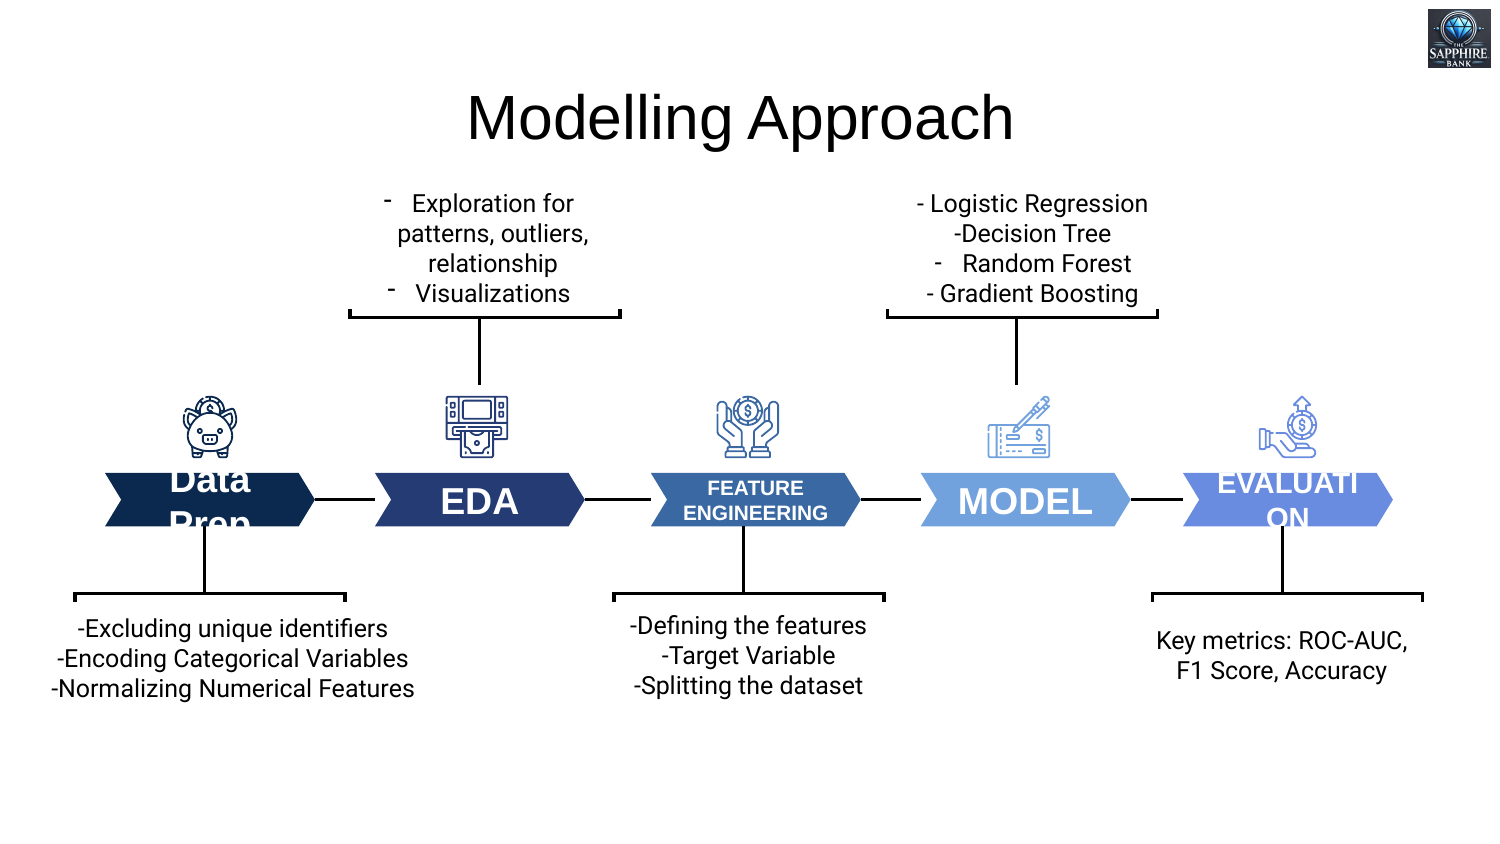

# Modelling Approach
Exploration for patterns, outliers, relationship
Visualizations
EDA
- Logistic Regression
-Decision Tree
Random Forest
- Gradient Boosting
MODEL

Data Prep
-Excluding unique identifiers
-Encoding Categorical Variables
-Normalizing Numerical Features
FEATURE ENGINEERING
-Defining the features
-Target Variable
-Splitting the dataset
EVALUATION
Key metrics: ROC-AUC, F1 Score, Accuracy